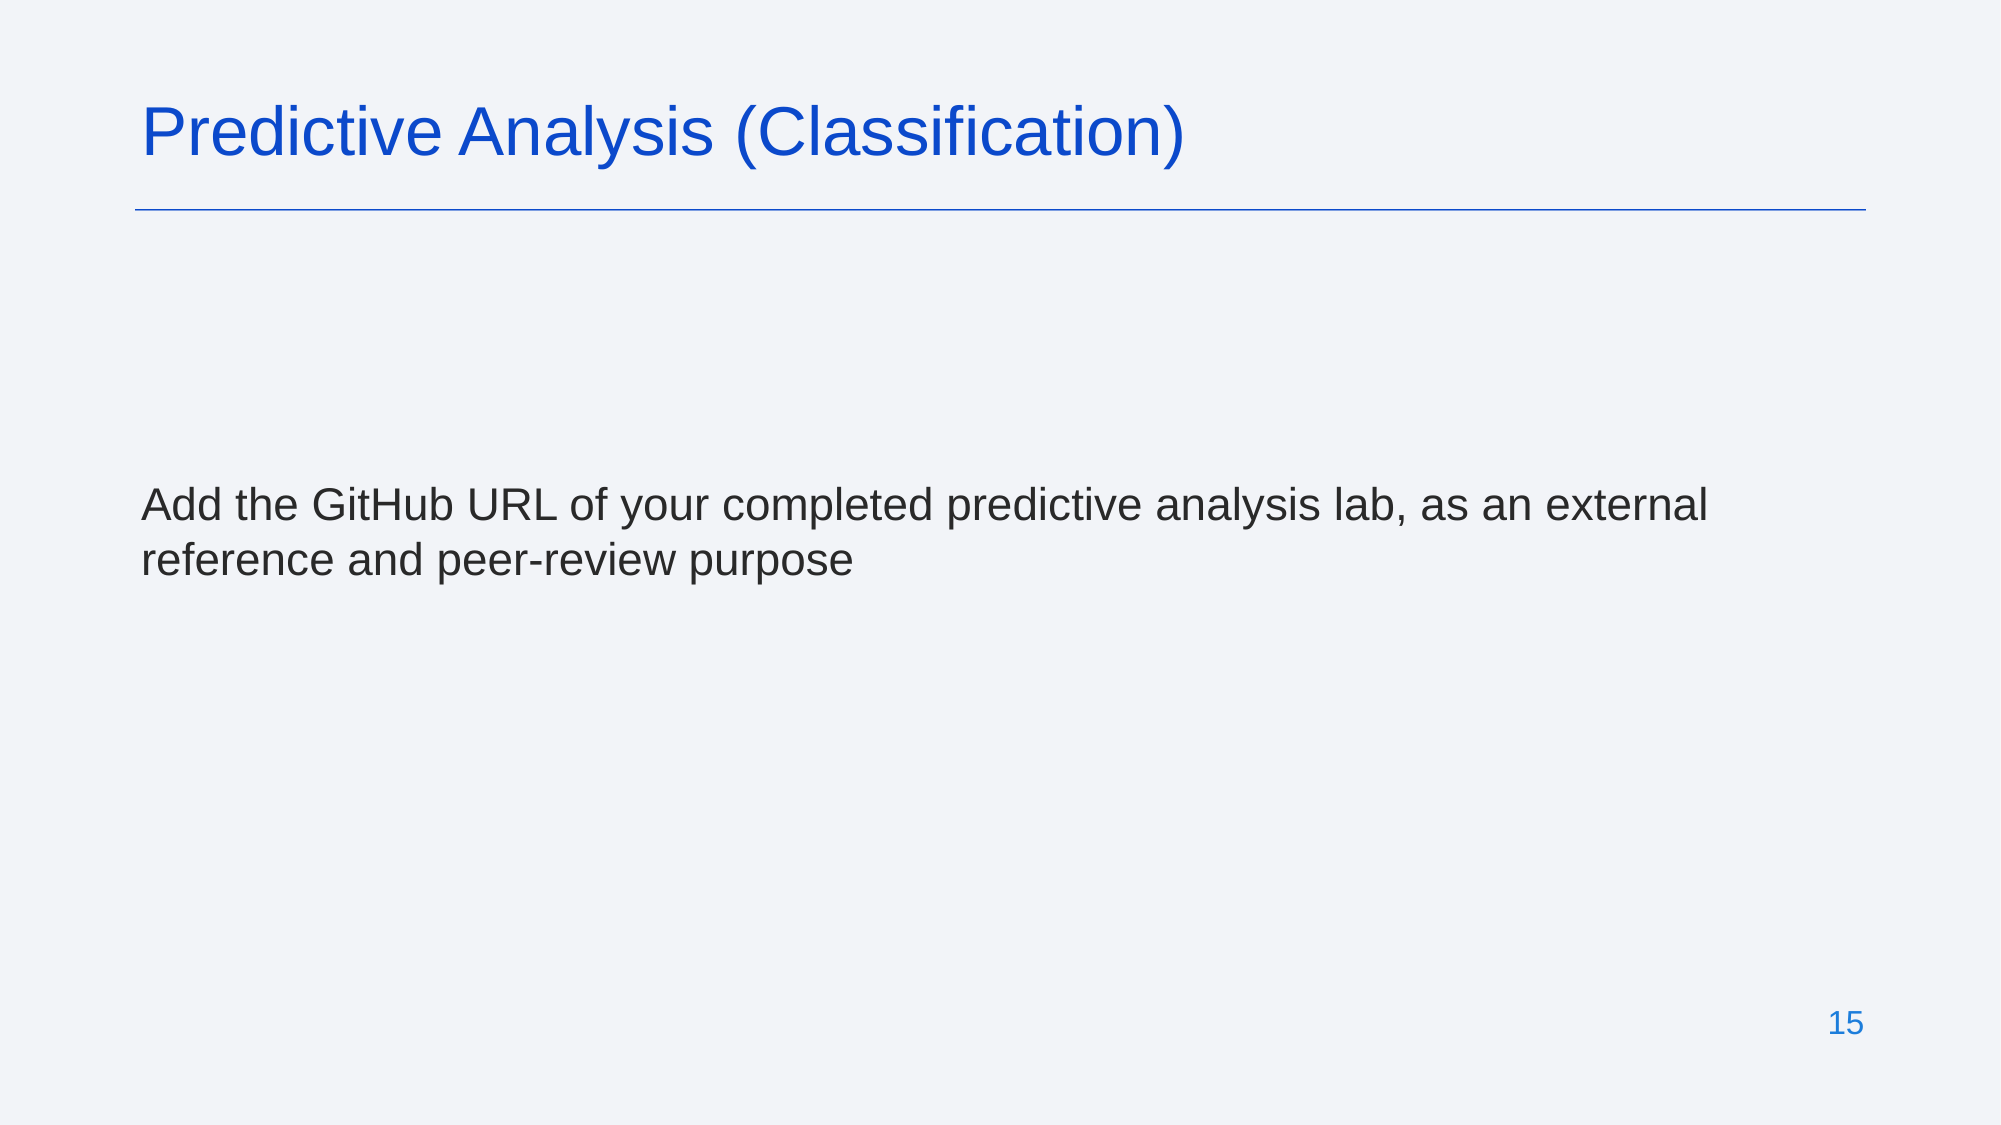

Predictive Analysis (Classification)

Add the GitHub URL of your completed predictive analysis lab, as an external reference and peer-review purpose

15